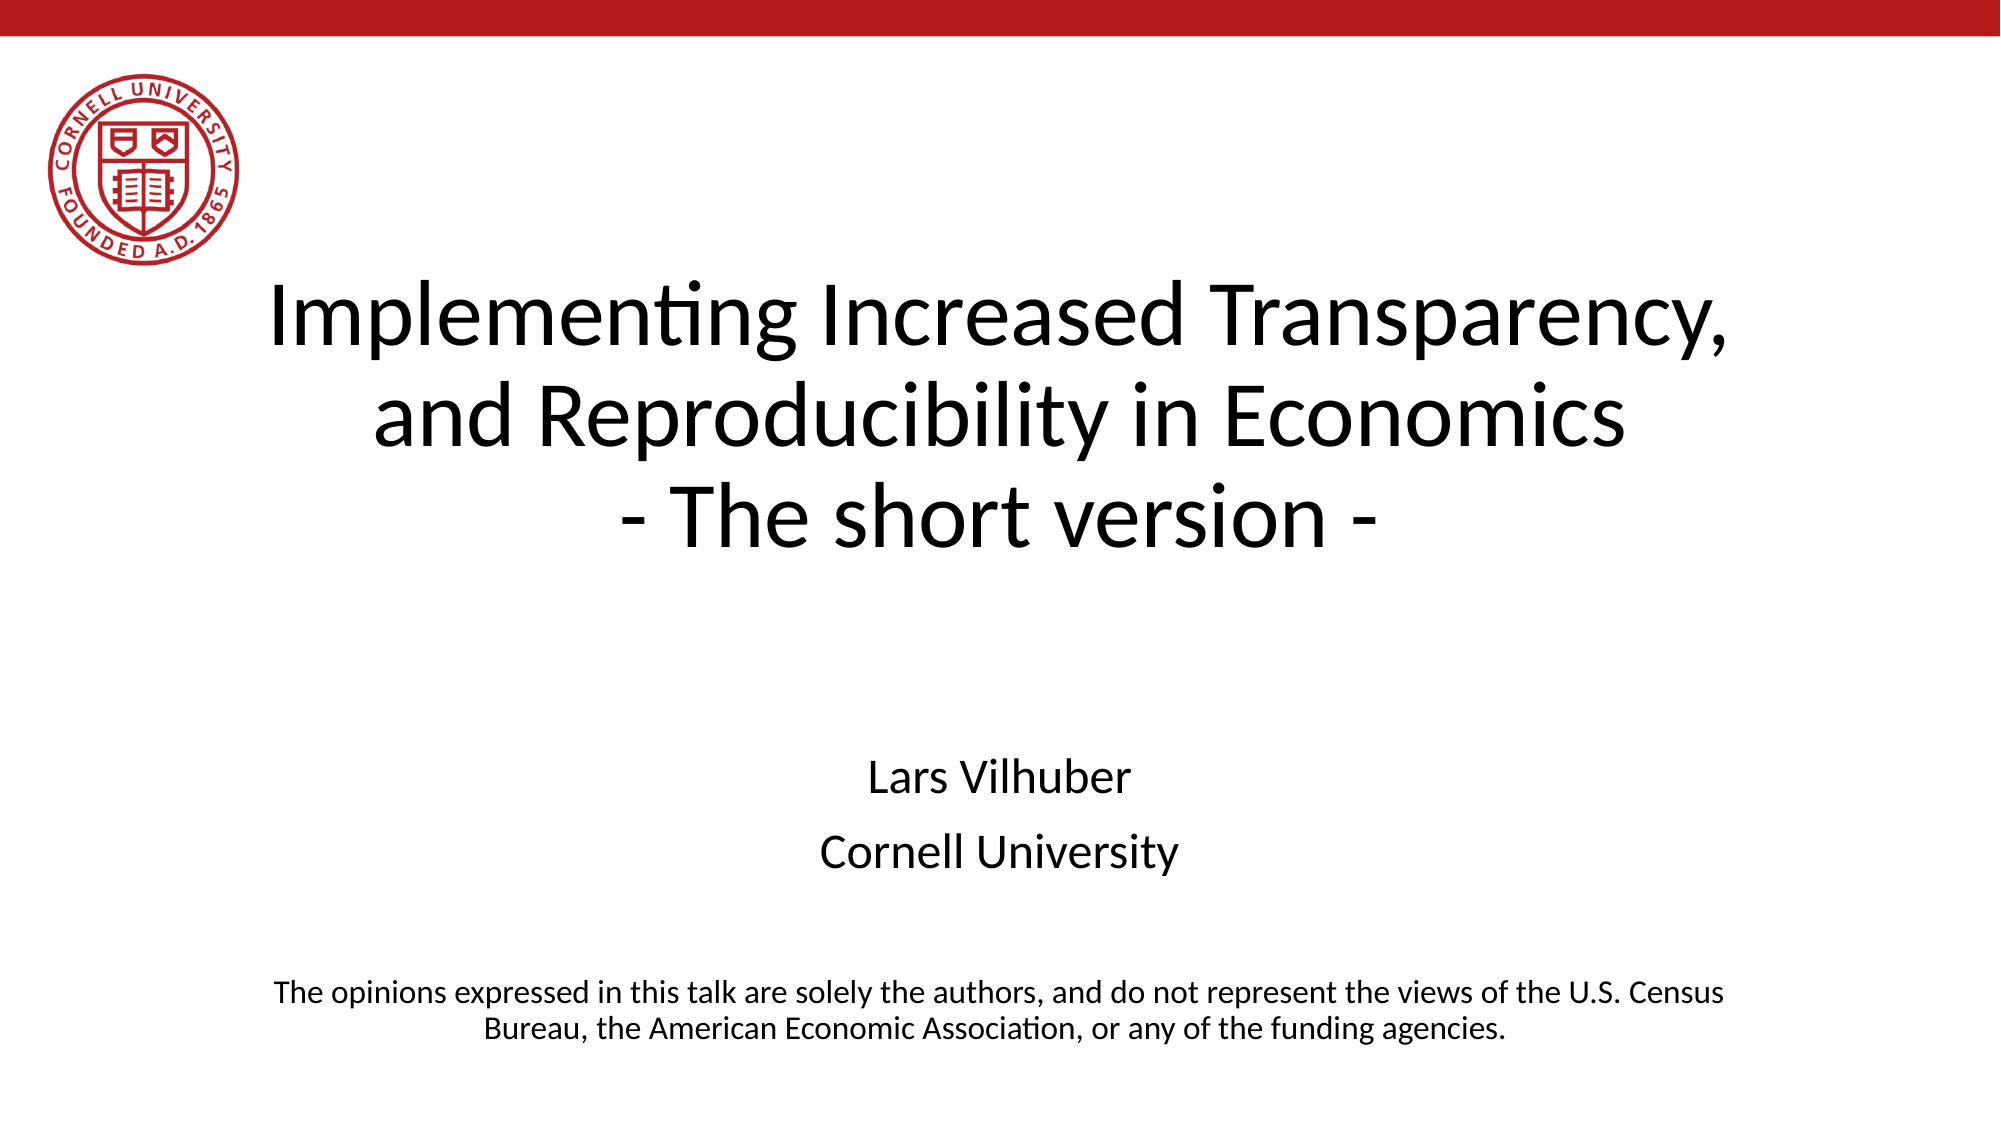

# Implementing Increased Transparency, and Reproducibility in Economics - The short version -
Lars Vilhuber
Cornell University

The opinions expressed in this talk are solely the authors, and do not represent the views of the U.S. Census Bureau, the American Economic Association, or any of the funding agencies.